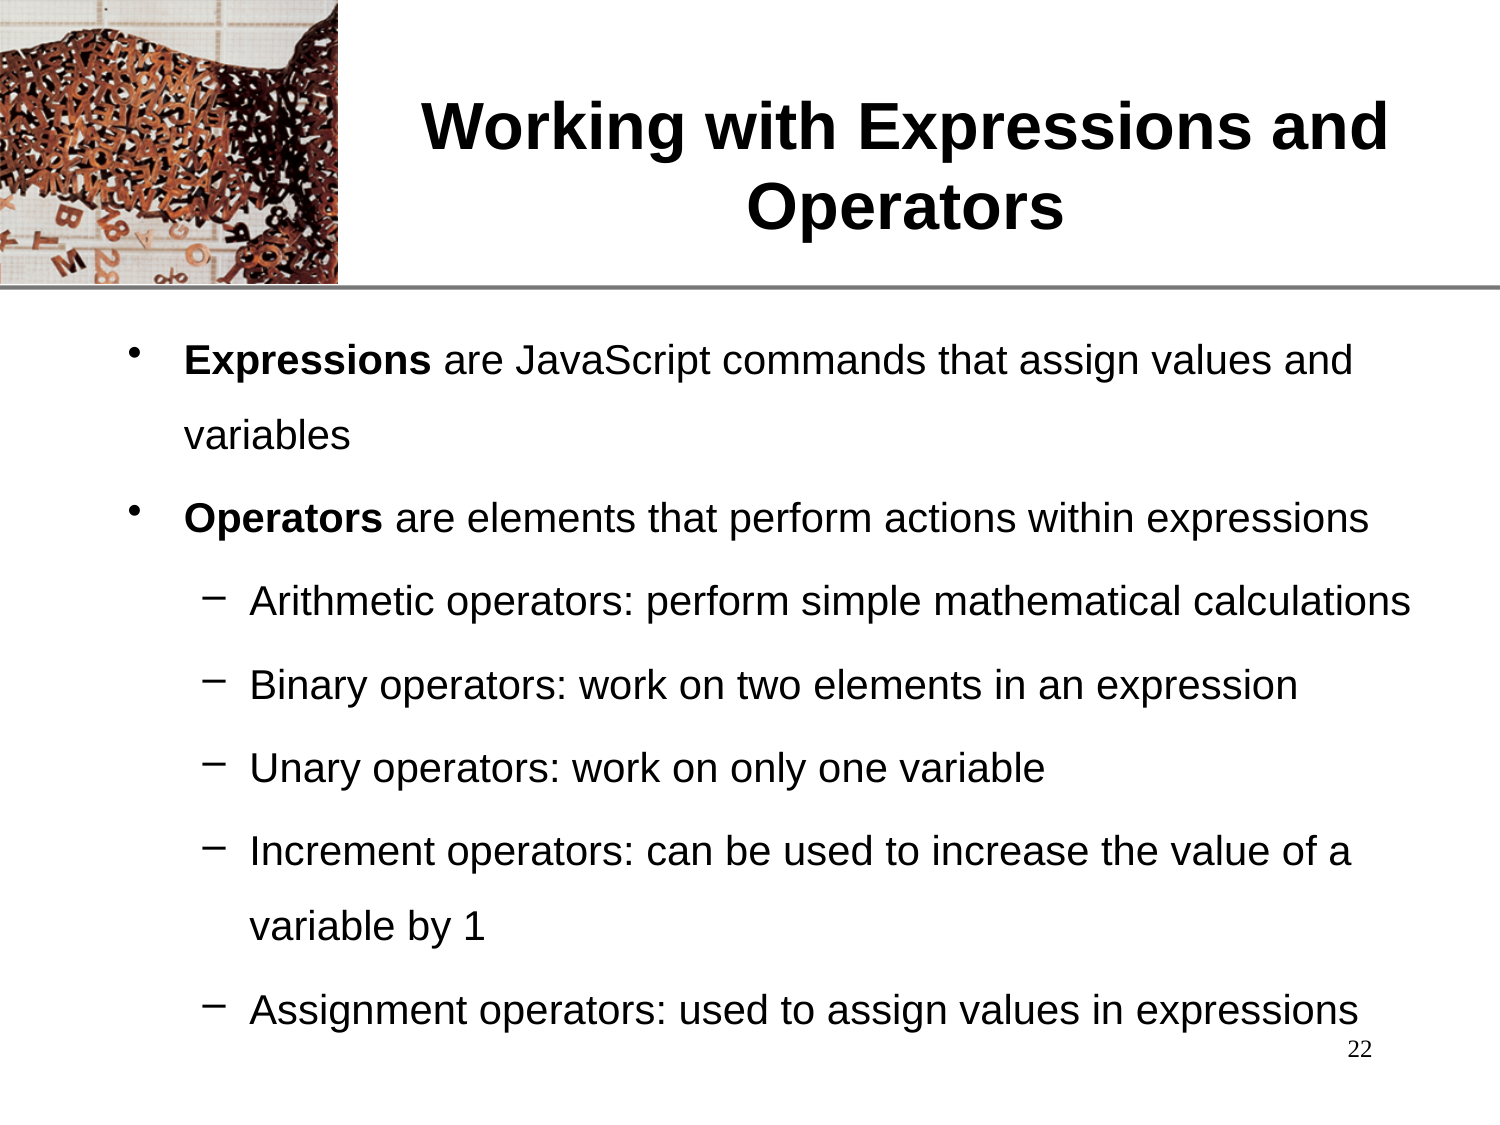

# Working with Expressions and Operators
Expressions are JavaScript commands that assign values and variables
Operators are elements that perform actions within expressions
Arithmetic operators: perform simple mathematical calculations
Binary operators: work on two elements in an expression
Unary operators: work on only one variable
Increment operators: can be used to increase the value of a variable by 1
Assignment operators: used to assign values in expressions
22